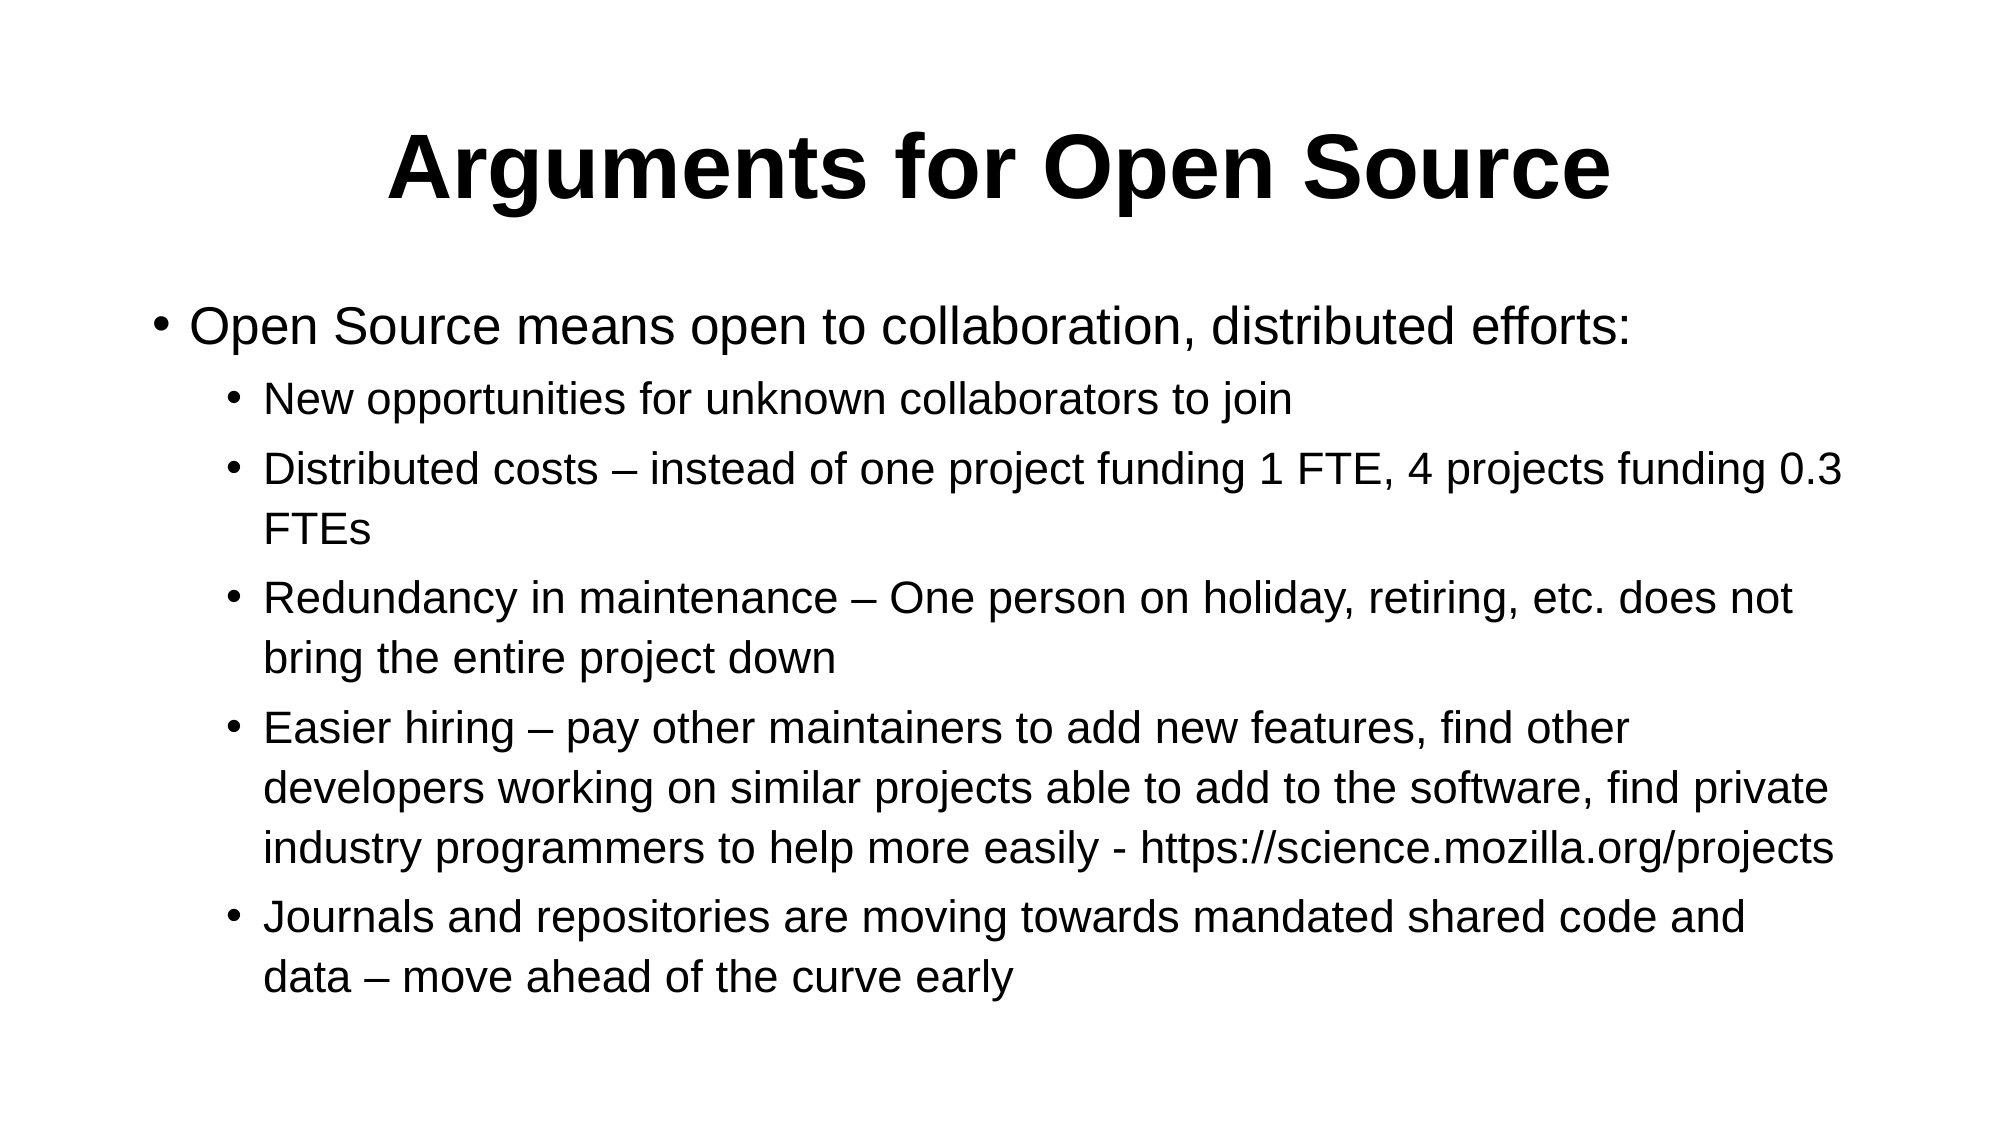

# Arguments for Open Source
Open Source means open to collaboration, distributed efforts:
New opportunities for unknown collaborators to join
Distributed costs – instead of one project funding 1 FTE, 4 projects funding 0.3 FTEs
Redundancy in maintenance – One person on holiday, retiring, etc. does not bring the entire project down
Easier hiring – pay other maintainers to add new features, find other developers working on similar projects able to add to the software, find private industry programmers to help more easily - https://science.mozilla.org/projects
Journals and repositories are moving towards mandated shared code and data – move ahead of the curve early